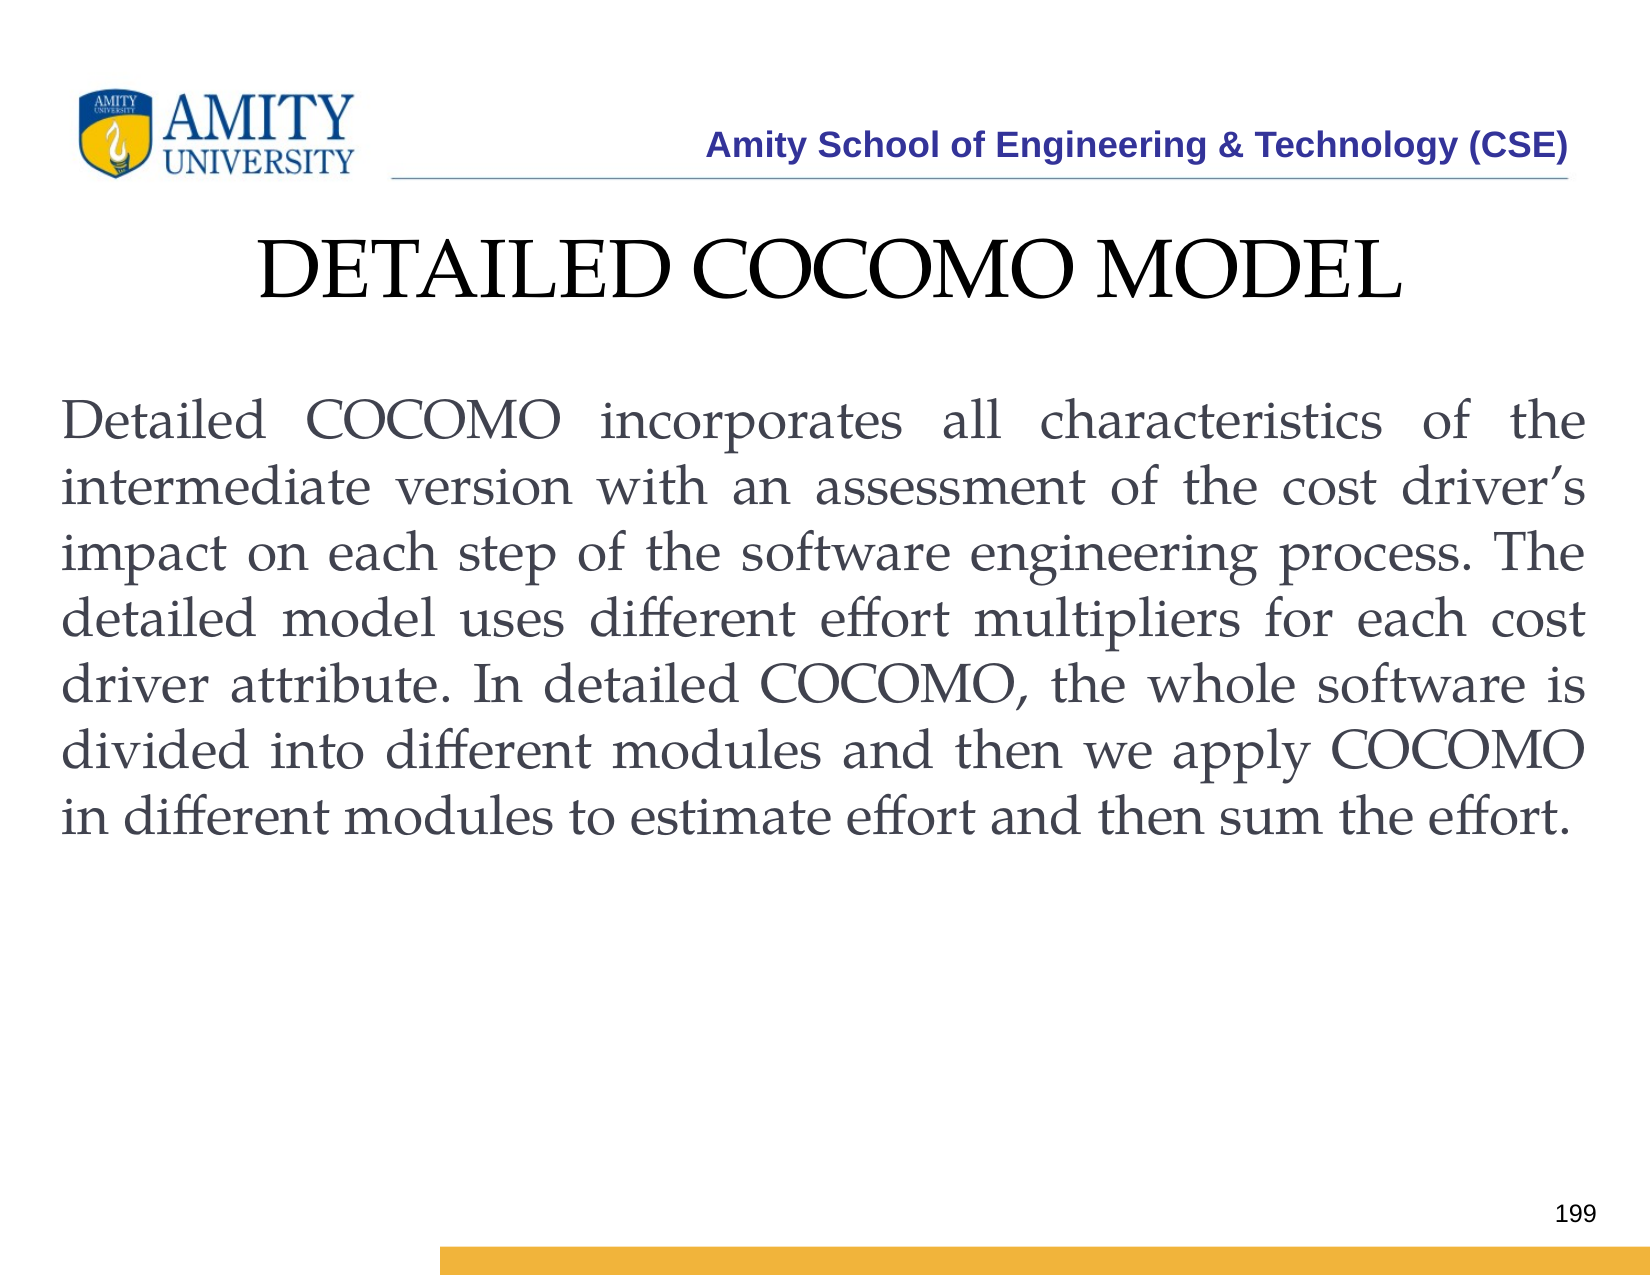

# DETAILED COCOMO MODEL
Detailed COCOMO incorporates all characteristics of the intermediate version with an assessment of the cost driver’s impact on each step of the software engineering process. The detailed model uses different effort multipliers for each cost driver attribute. In detailed COCOMO, the whole software is divided into different modules and then we apply COCOMO in different modules to estimate effort and then sum the effort.
199